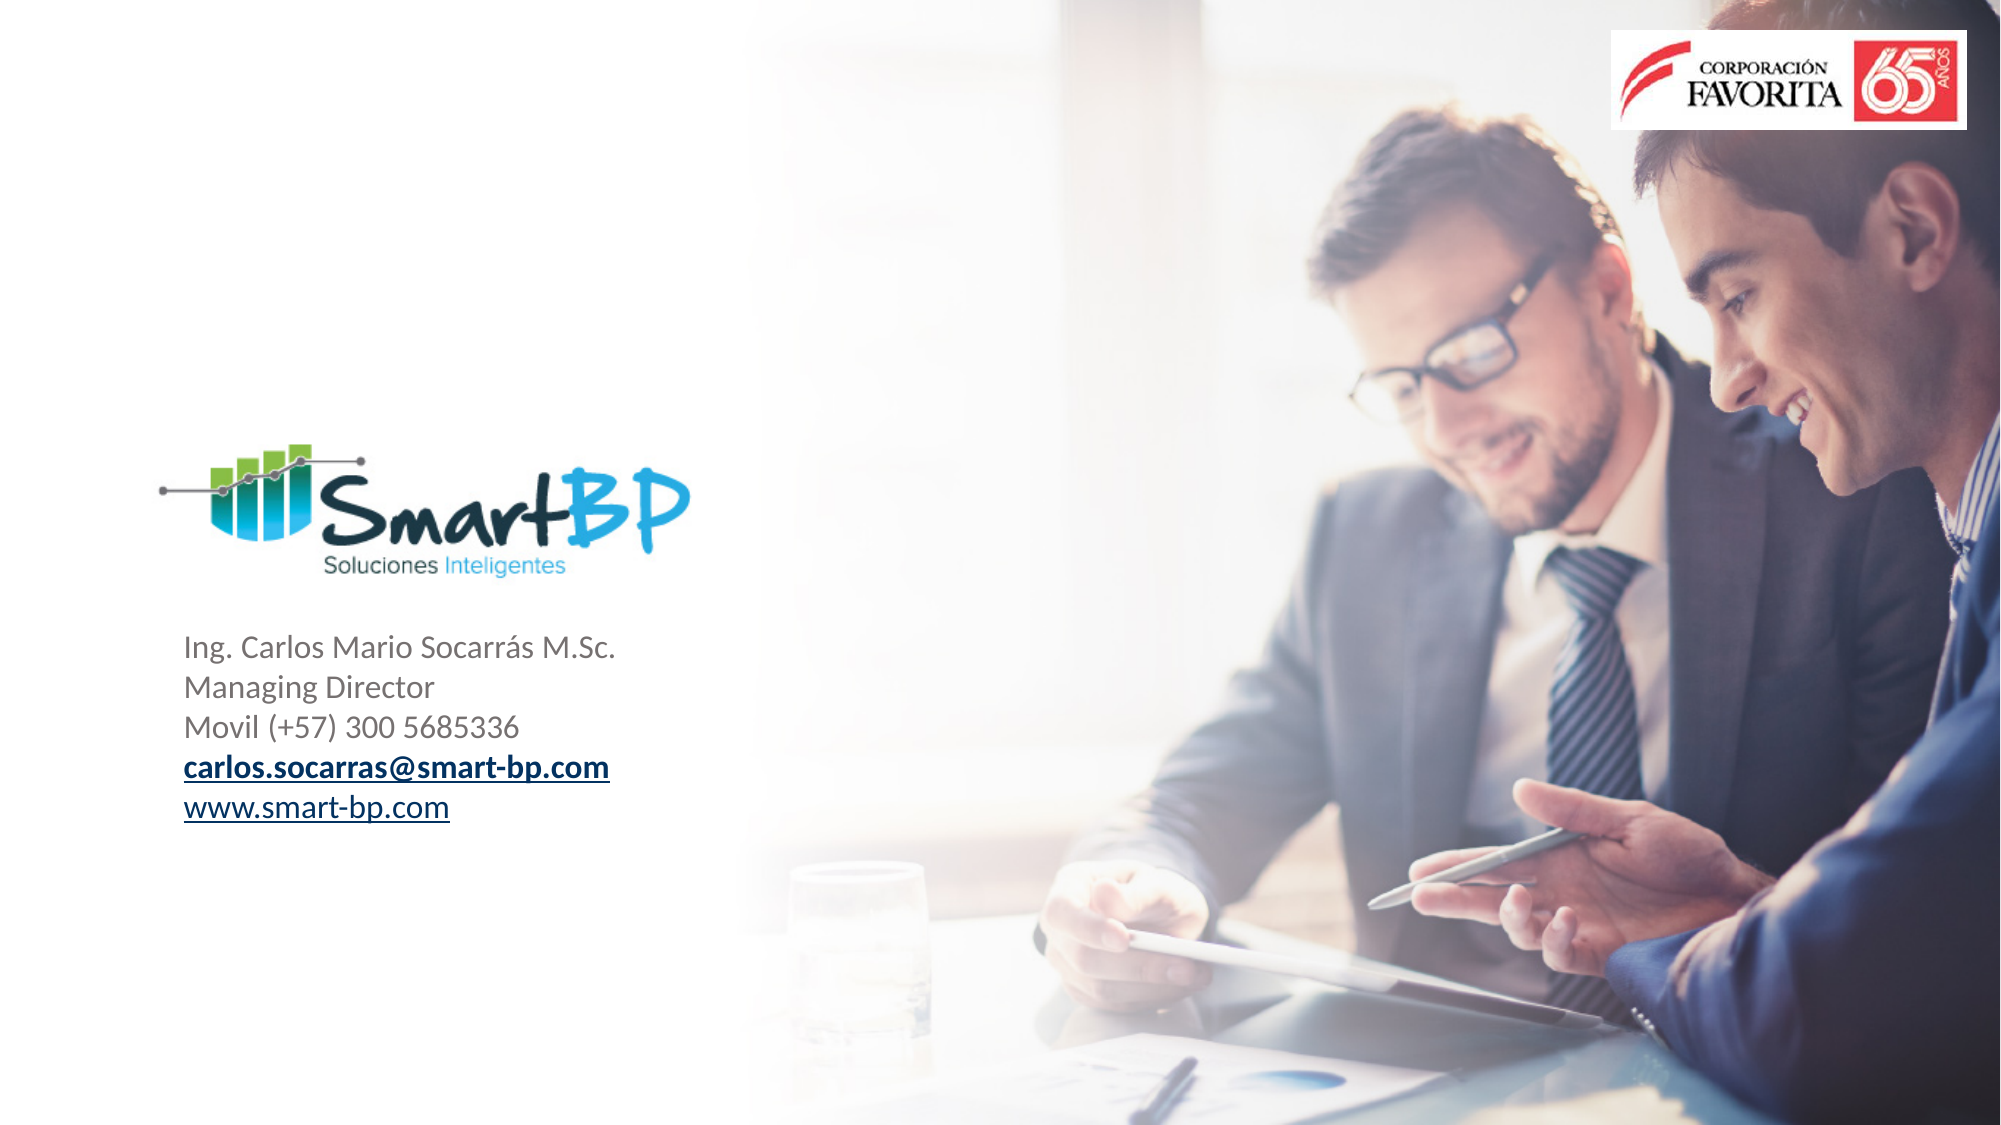

Ing. Carlos Mario Socarrás M.Sc.
Managing Director
Movil (+57) 300 5685336
carlos.socarras@smart-bp.com
www.smart-bp.com